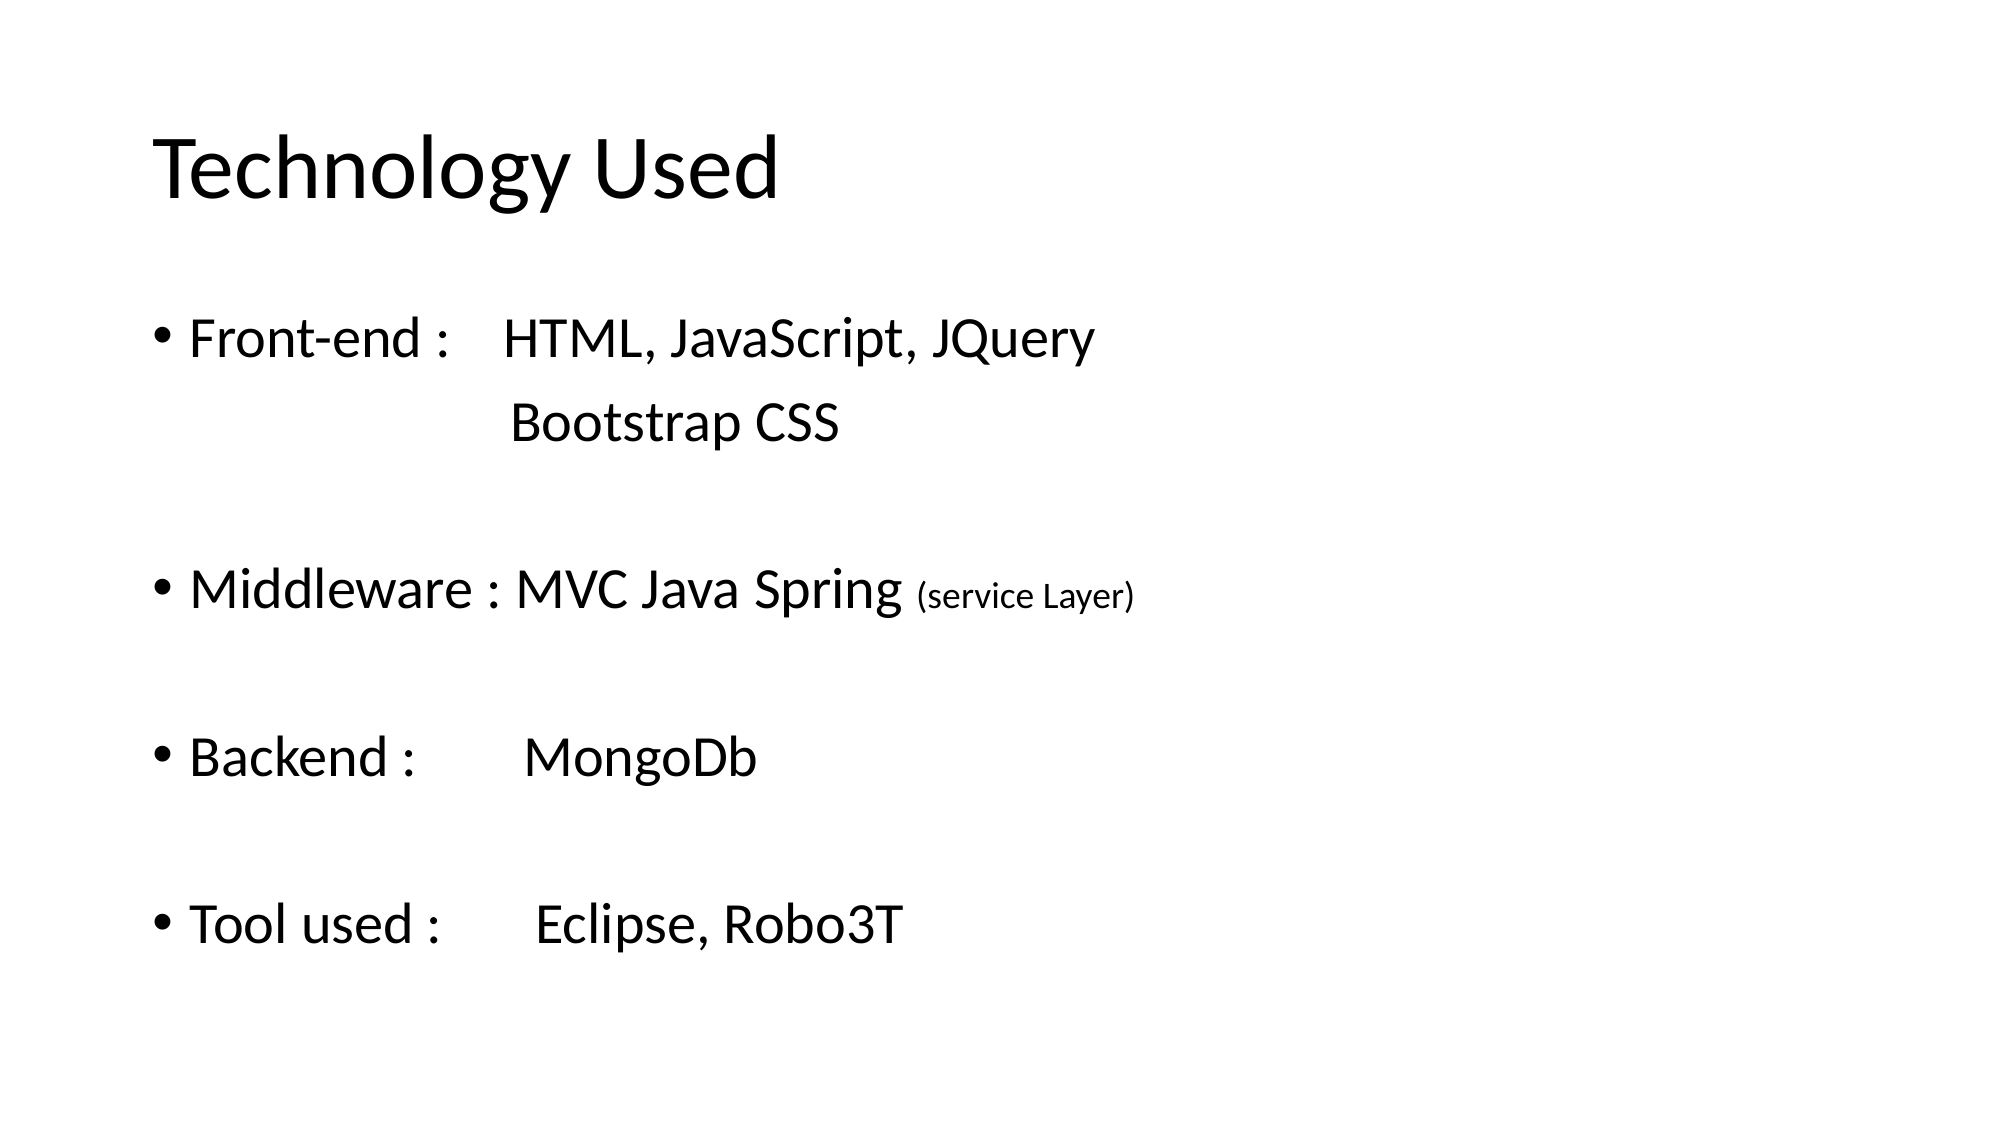

# Technology Used
Front-end :    HTML, JavaScript, JQuery
                           Bootstrap CSS

Middleware : MVC Java Spring (service Layer)

Backend :        MongoDb

Tool used :       Eclipse, Robo3T